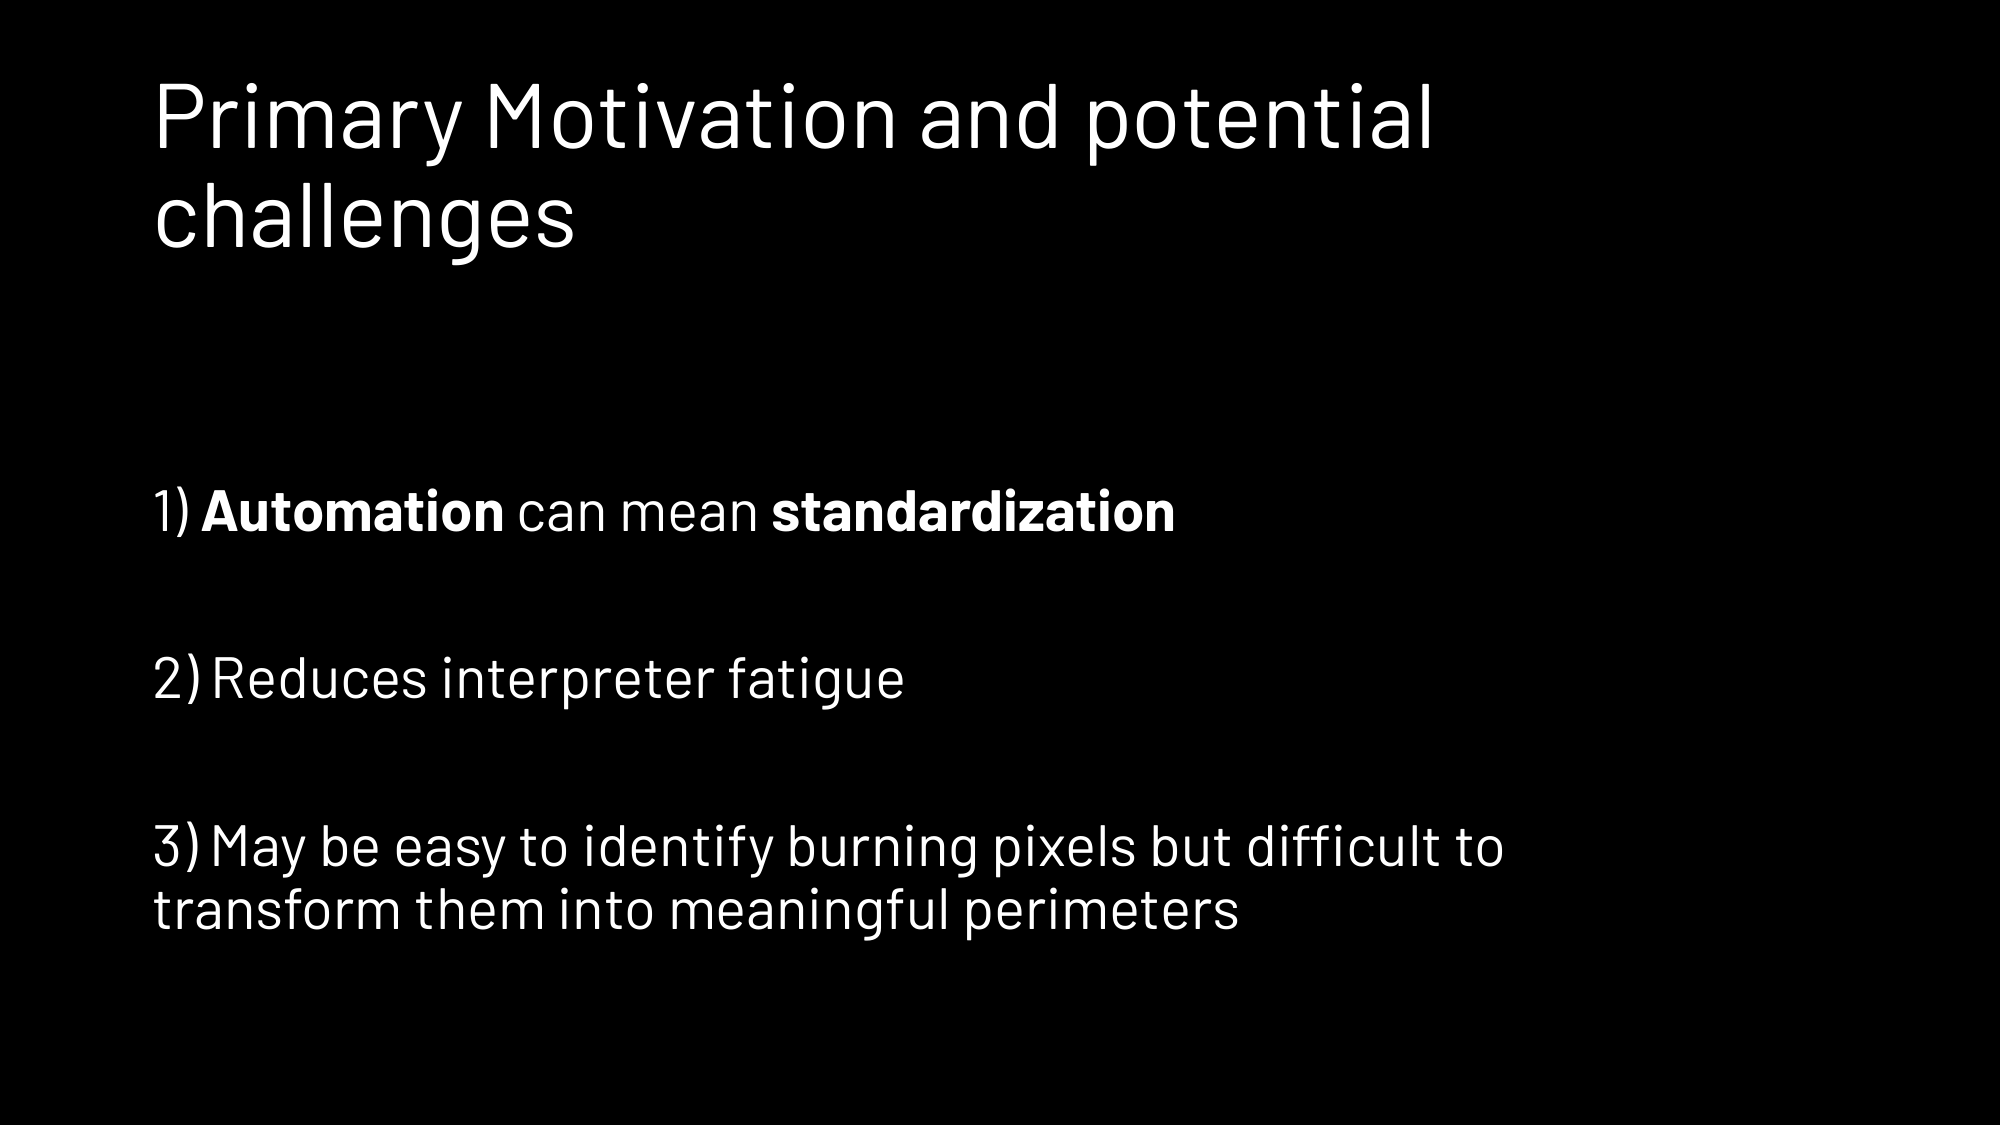

# Primary Motivation and potential challenges

1) Automation can mean standardization

2) Reduces interpreter fatigue

3) May be easy to identify burning pixels but difficult to transform them into meaningful perimeters